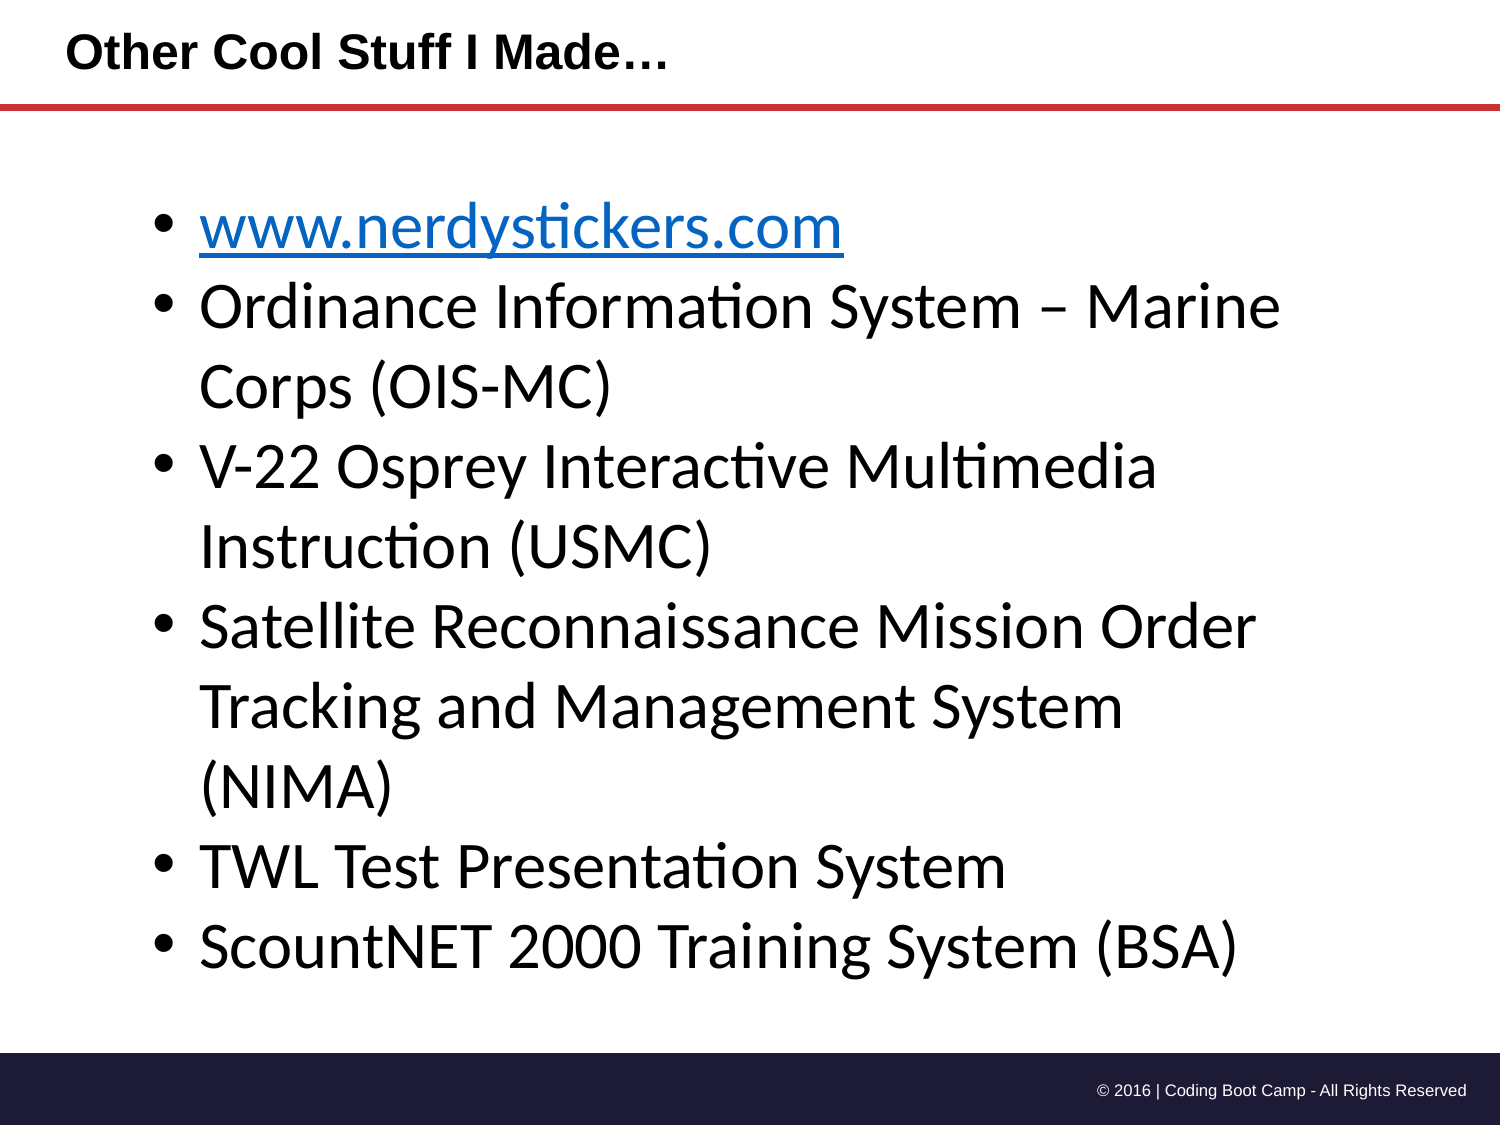

# Other Cool Stuff I Made…
www.nerdystickers.com
Ordinance Information System – Marine Corps (OIS-MC)
V-22 Osprey Interactive Multimedia Instruction (USMC)
Satellite Reconnaissance Mission Order Tracking and Management System (NIMA)
TWL Test Presentation System
ScountNET 2000 Training System (BSA)